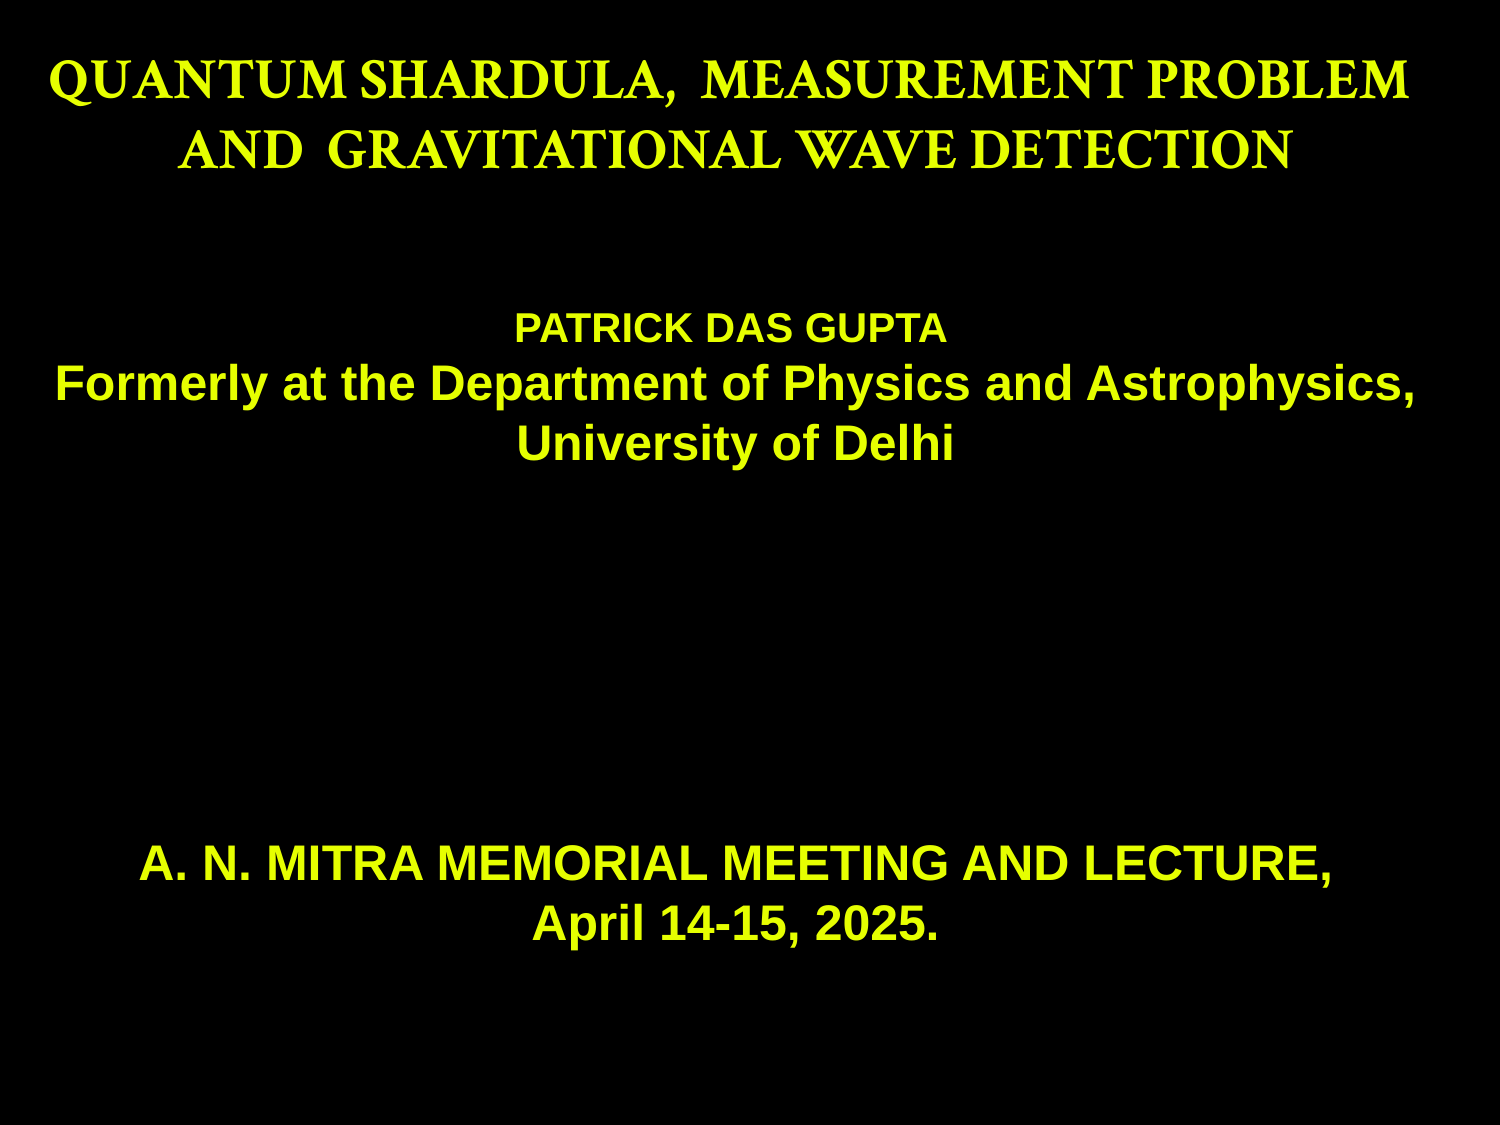

QUANTUM SHARDULA,  MEASUREMENT PROBLEM  AND  GRAVITATIONAL WAVE DETECTION

PATRICK DAS GUPTA
Formerly at the Department of Physics and Astrophysics, University of Delhi

A. N. MITRA MEMORIAL MEETING AND LECTURE,
April 14-15, 2025.